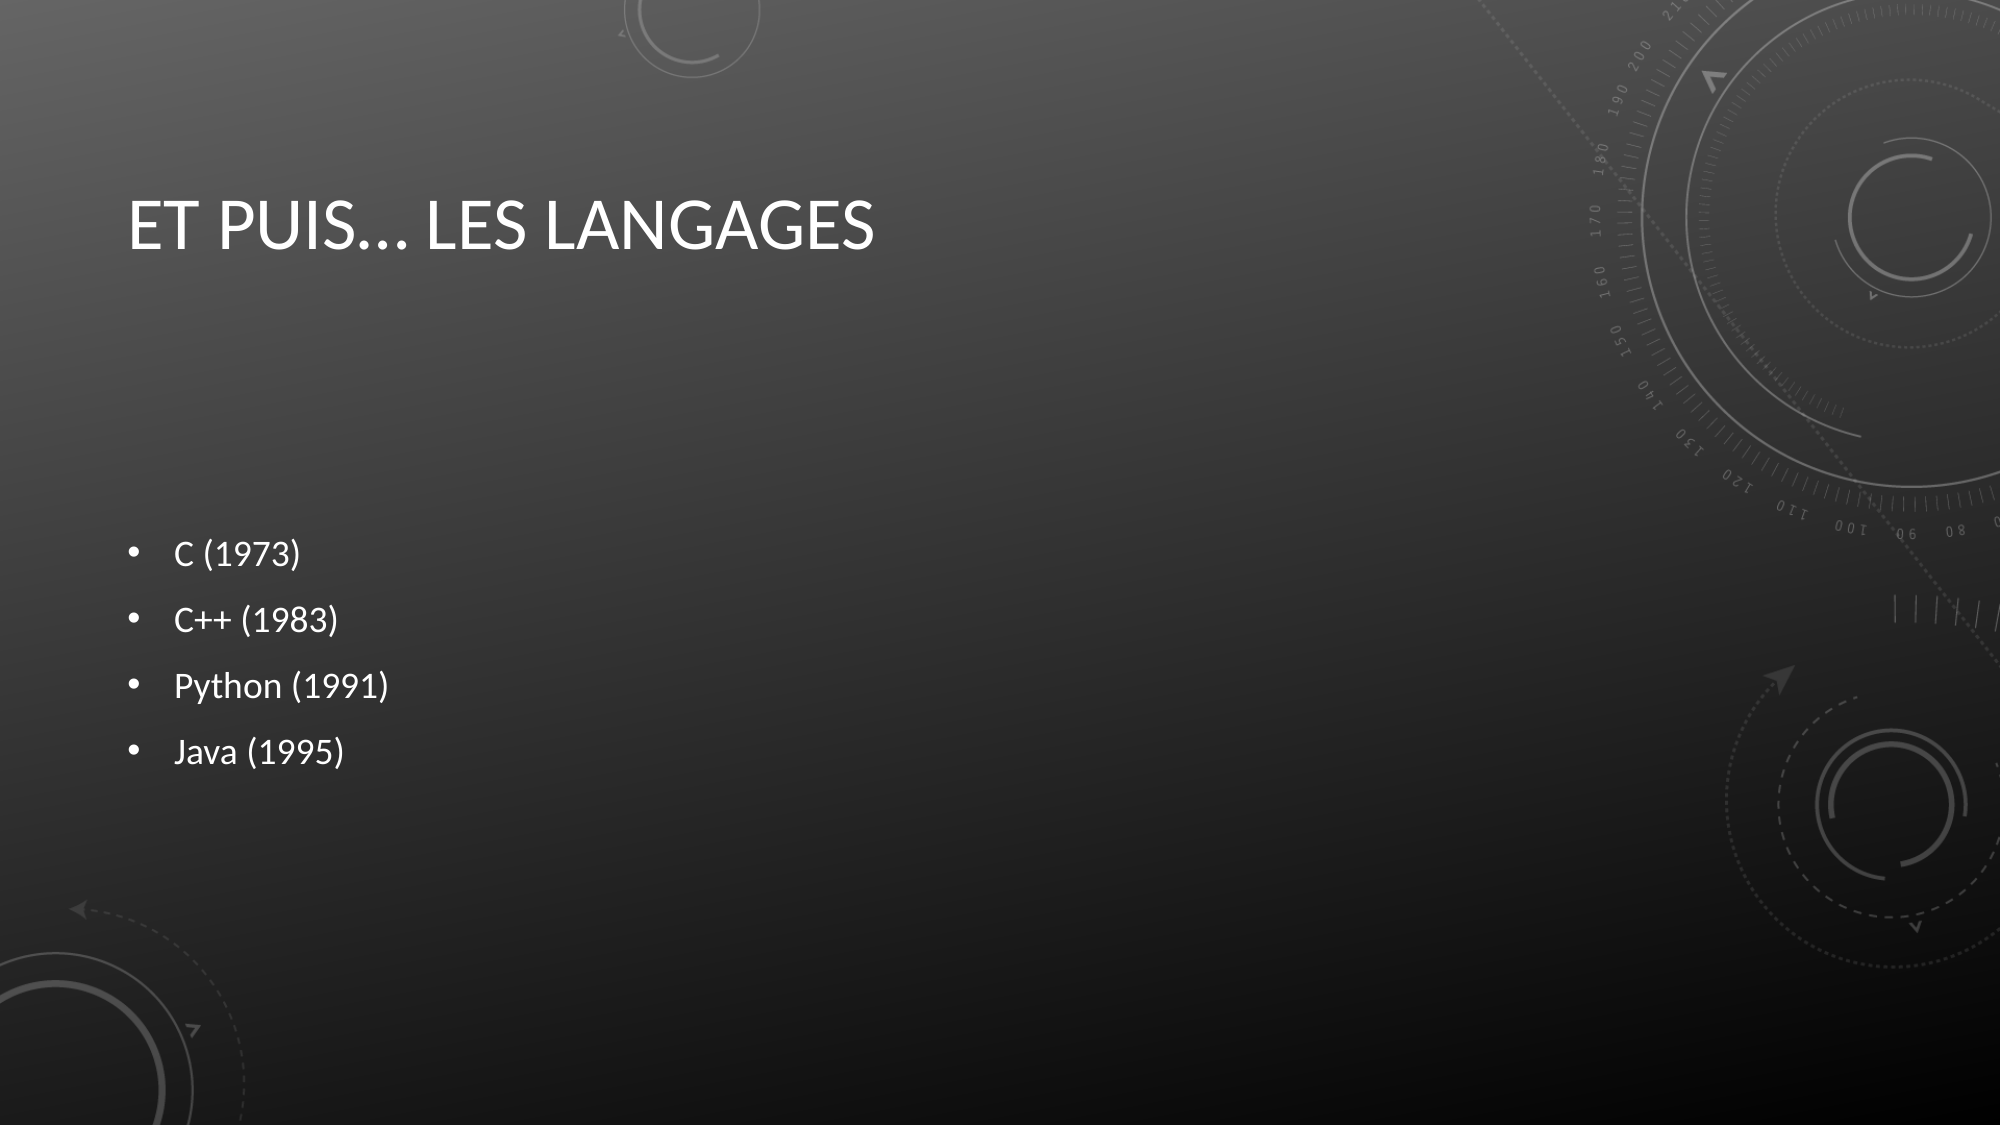

Et puis… les langages
C (1973)
C++ (1983)
Python (1991)
Java (1995)